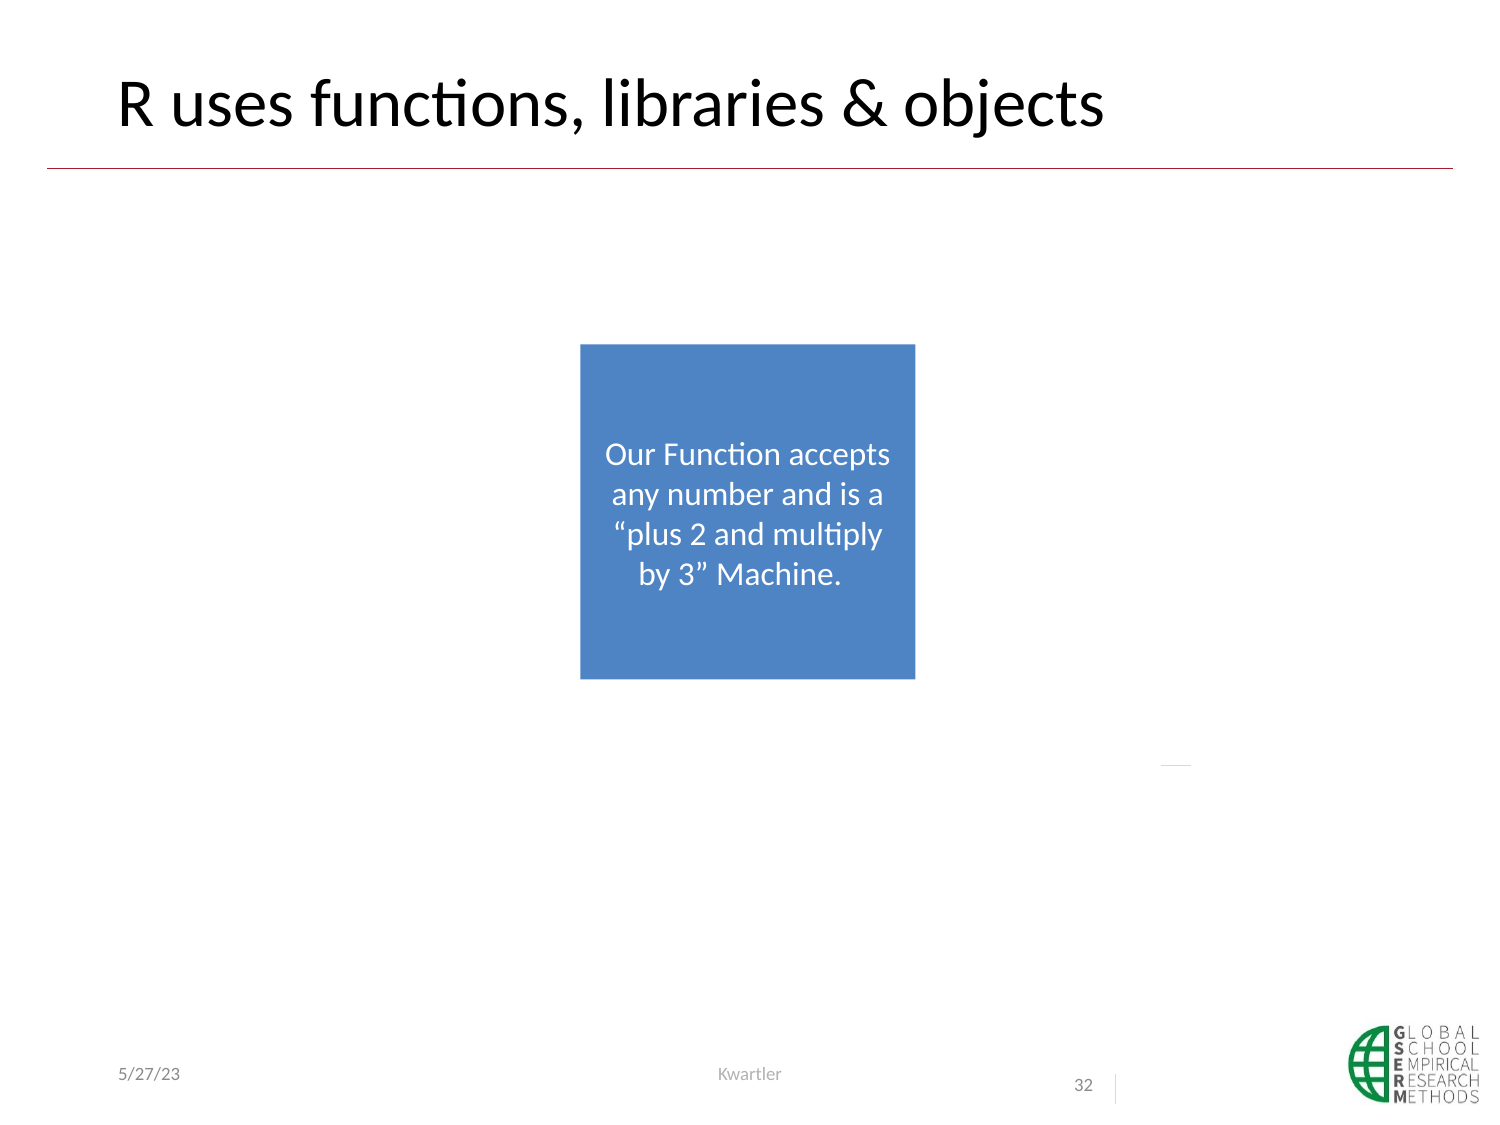

# R uses functions, libraries & objects
Our Function accepts any number and is a “plus 2 and multiply by 3” Machine.
5/27/23
Kwartler
32